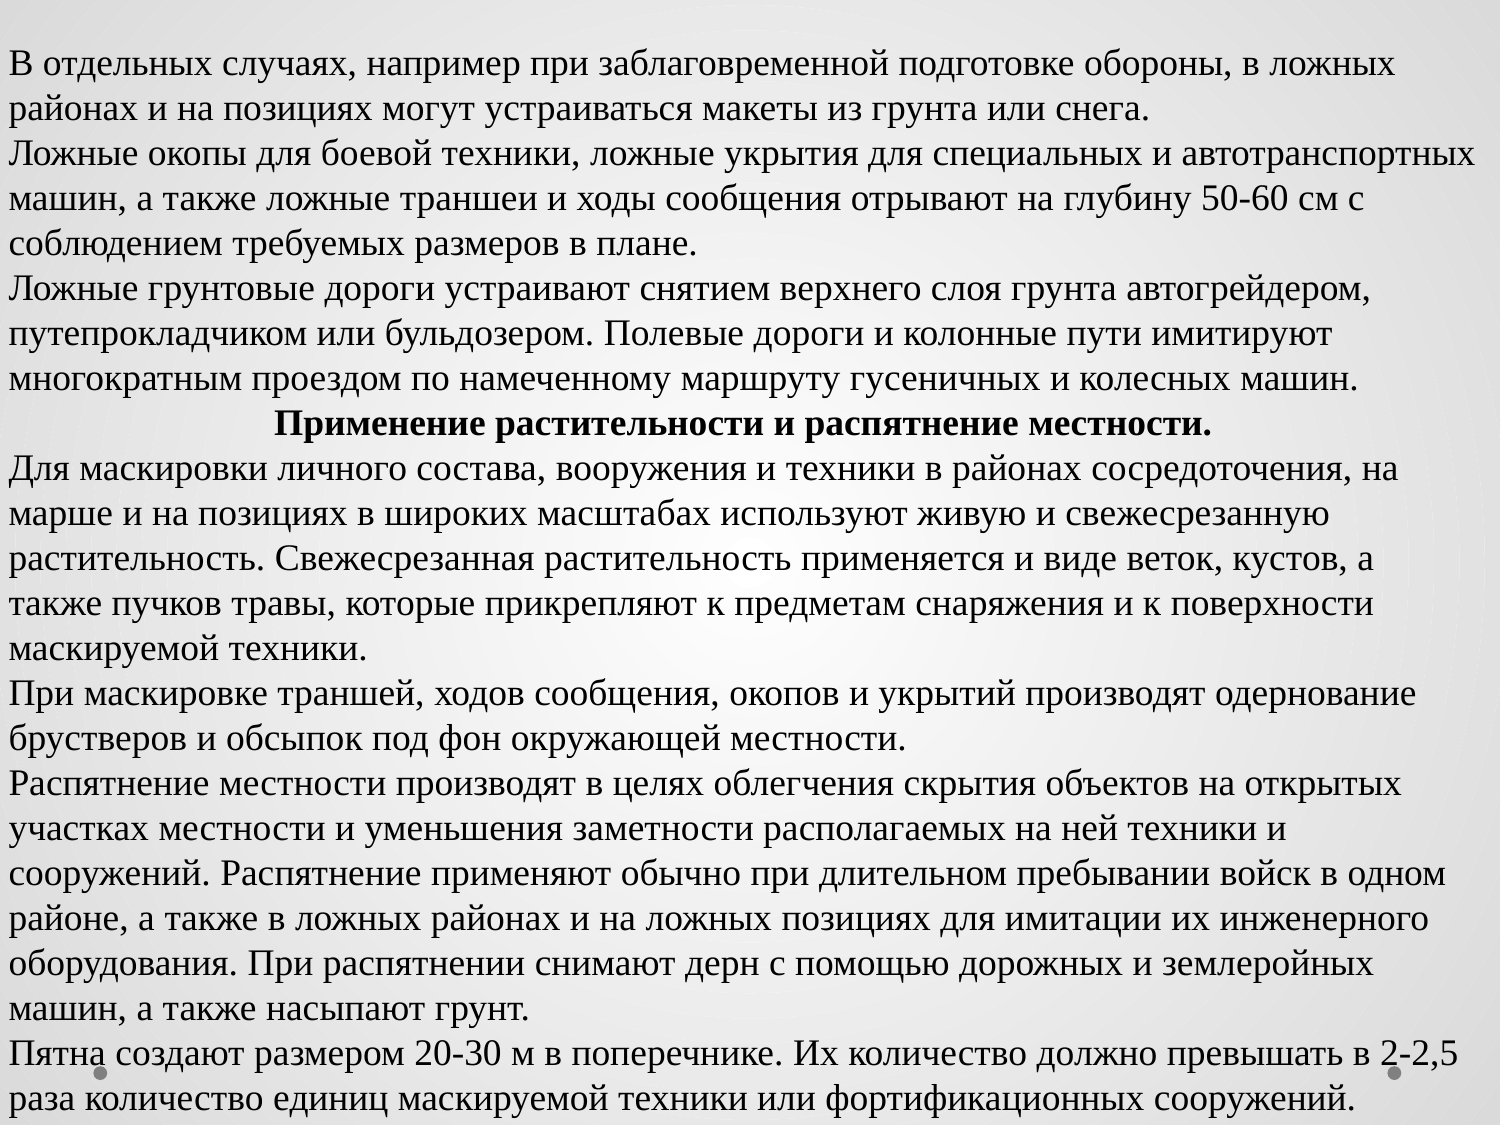

В отдельных случаях, например при заблаговременной подготовке обороны, в ложных районах и на позициях могут устраиваться макеты из грунта или снега.
Ложные окопы для боевой техники, ложные укрытия для специальных и автотранспортных машин, а также ложные траншеи и ходы сообщения отрывают на глубину 50-60 см с соблюдением требуемых размеров в плане.
Ложные грунтовые дороги устраивают снятием верхнего слоя грунта автогрейдером, путепрокладчиком или бульдозером. Полевые дороги и колонные пути имитируют многократным проездом по намеченному маршруту гусеничных и колесных машин.
Применение растительности и распятнение местности.
Для маскировки личного состава, вооружения и техники в районах сосредоточения, на марше и на позициях в широких масштабах используют живую и свежесрезанную растительность. Свежесрезанная растительность применяется и виде веток, кустов, а также пучков травы, которые прикрепляют к предметам снаряжения и к поверхности маскируемой техники.
При маскировке траншей, ходов сообщения, окопов и укрытий производят одернование брустверов и обсыпок под фон окружающей местности.
Распятнение местности производят в целях облегчения скрытия объектов на открытых участках местности и уменьшения заметности располагаемых на ней техники и сооружений. Распятнение применяют обычно при длительном пребывании войск в одном районе, а также в ложных районах и на ложных позициях для имитации их инженерного оборудования. При распятнении снимают дерн с помощью дорожных и землеройных машин, а также насыпают грунт.
Пятна создают размером 20-30 м в поперечнике. Их количество должно превышать в 2-2,5 раза количество единиц маскируемой техники или фортификационных сооружений.